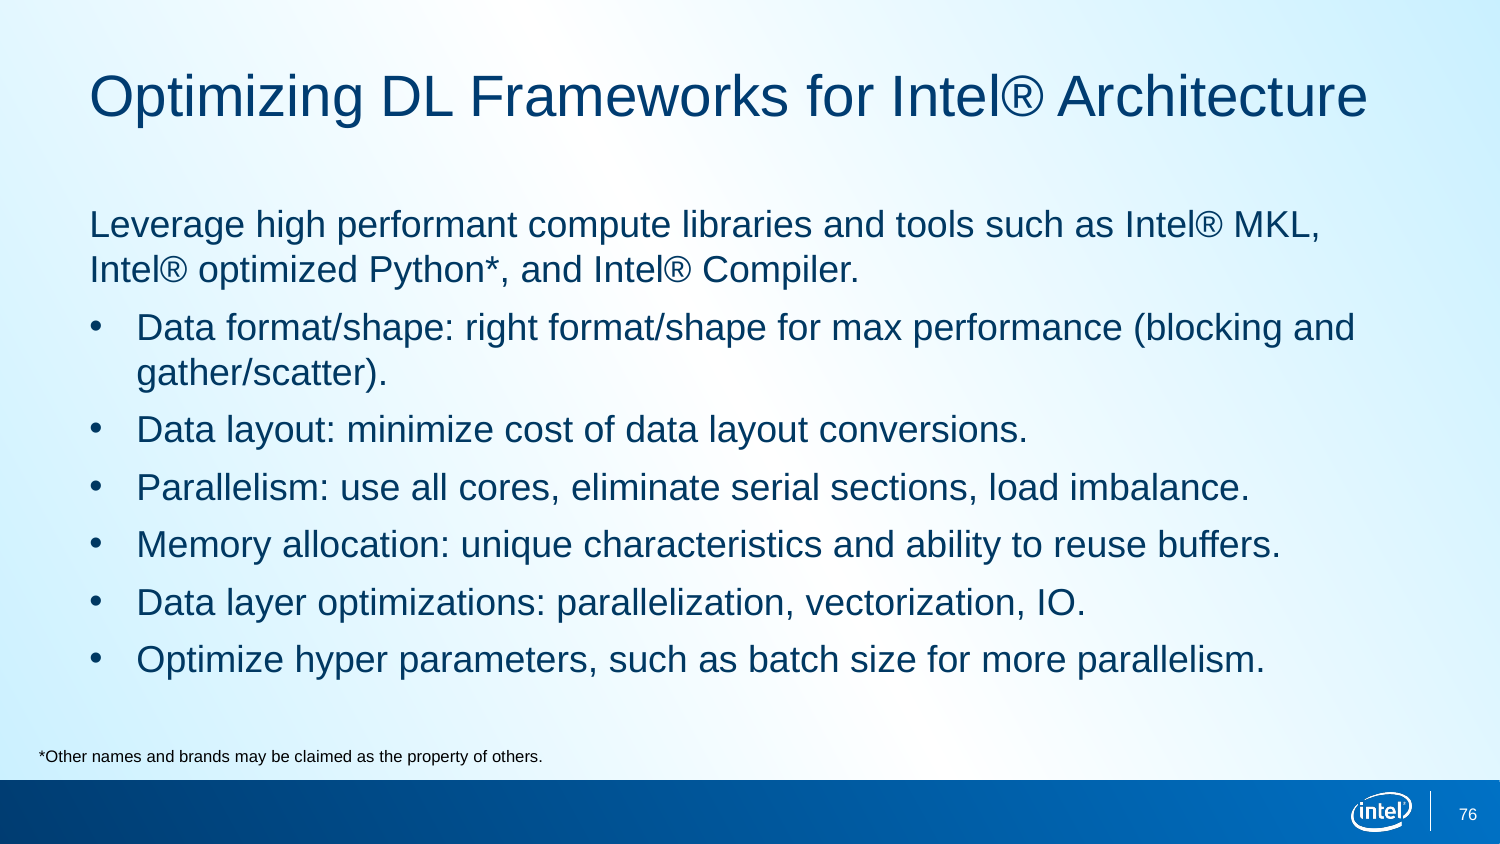

Optimizing DL Frameworks for Intel® Architecture
Leverage high performant compute libraries and tools such as Intel® MKL, Intel® optimized Python*, and Intel® Compiler.
Data format/shape: right format/shape for max performance (blocking and gather/scatter).
Data layout: minimize cost of data layout conversions.
Parallelism: use all cores, eliminate serial sections, load imbalance.
Memory allocation: unique characteristics and ability to reuse buffers.
Data layer optimizations: parallelization, vectorization, IO.
Optimize hyper parameters, such as batch size for more parallelism.
*Other names and brands may be claimed as the property of others.
76